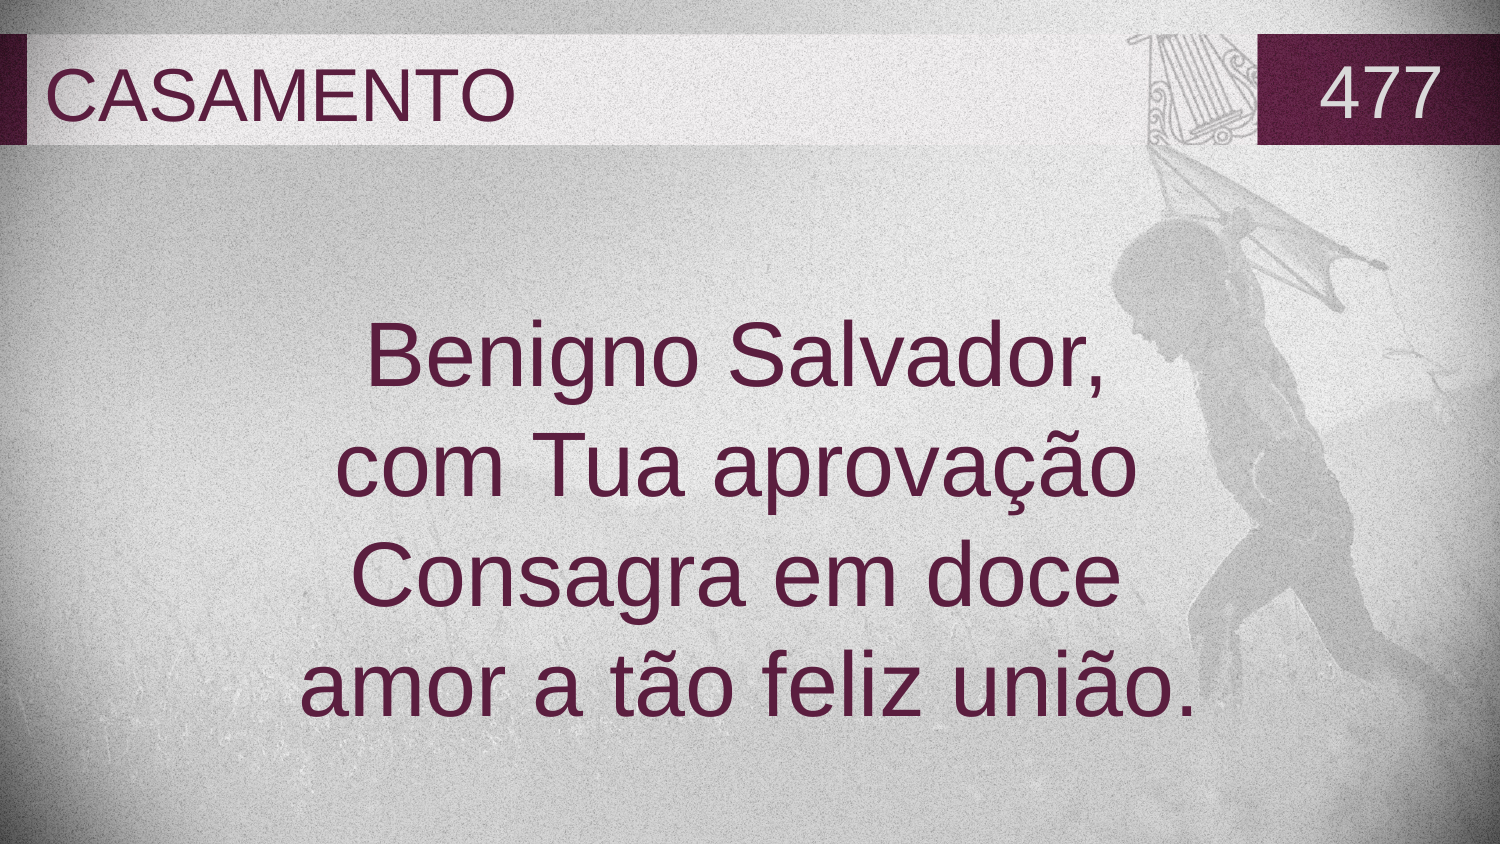

# CASAMENTO
477
Benigno Salvador,
com Tua aprovação
Consagra em doce
amor a tão feliz união.